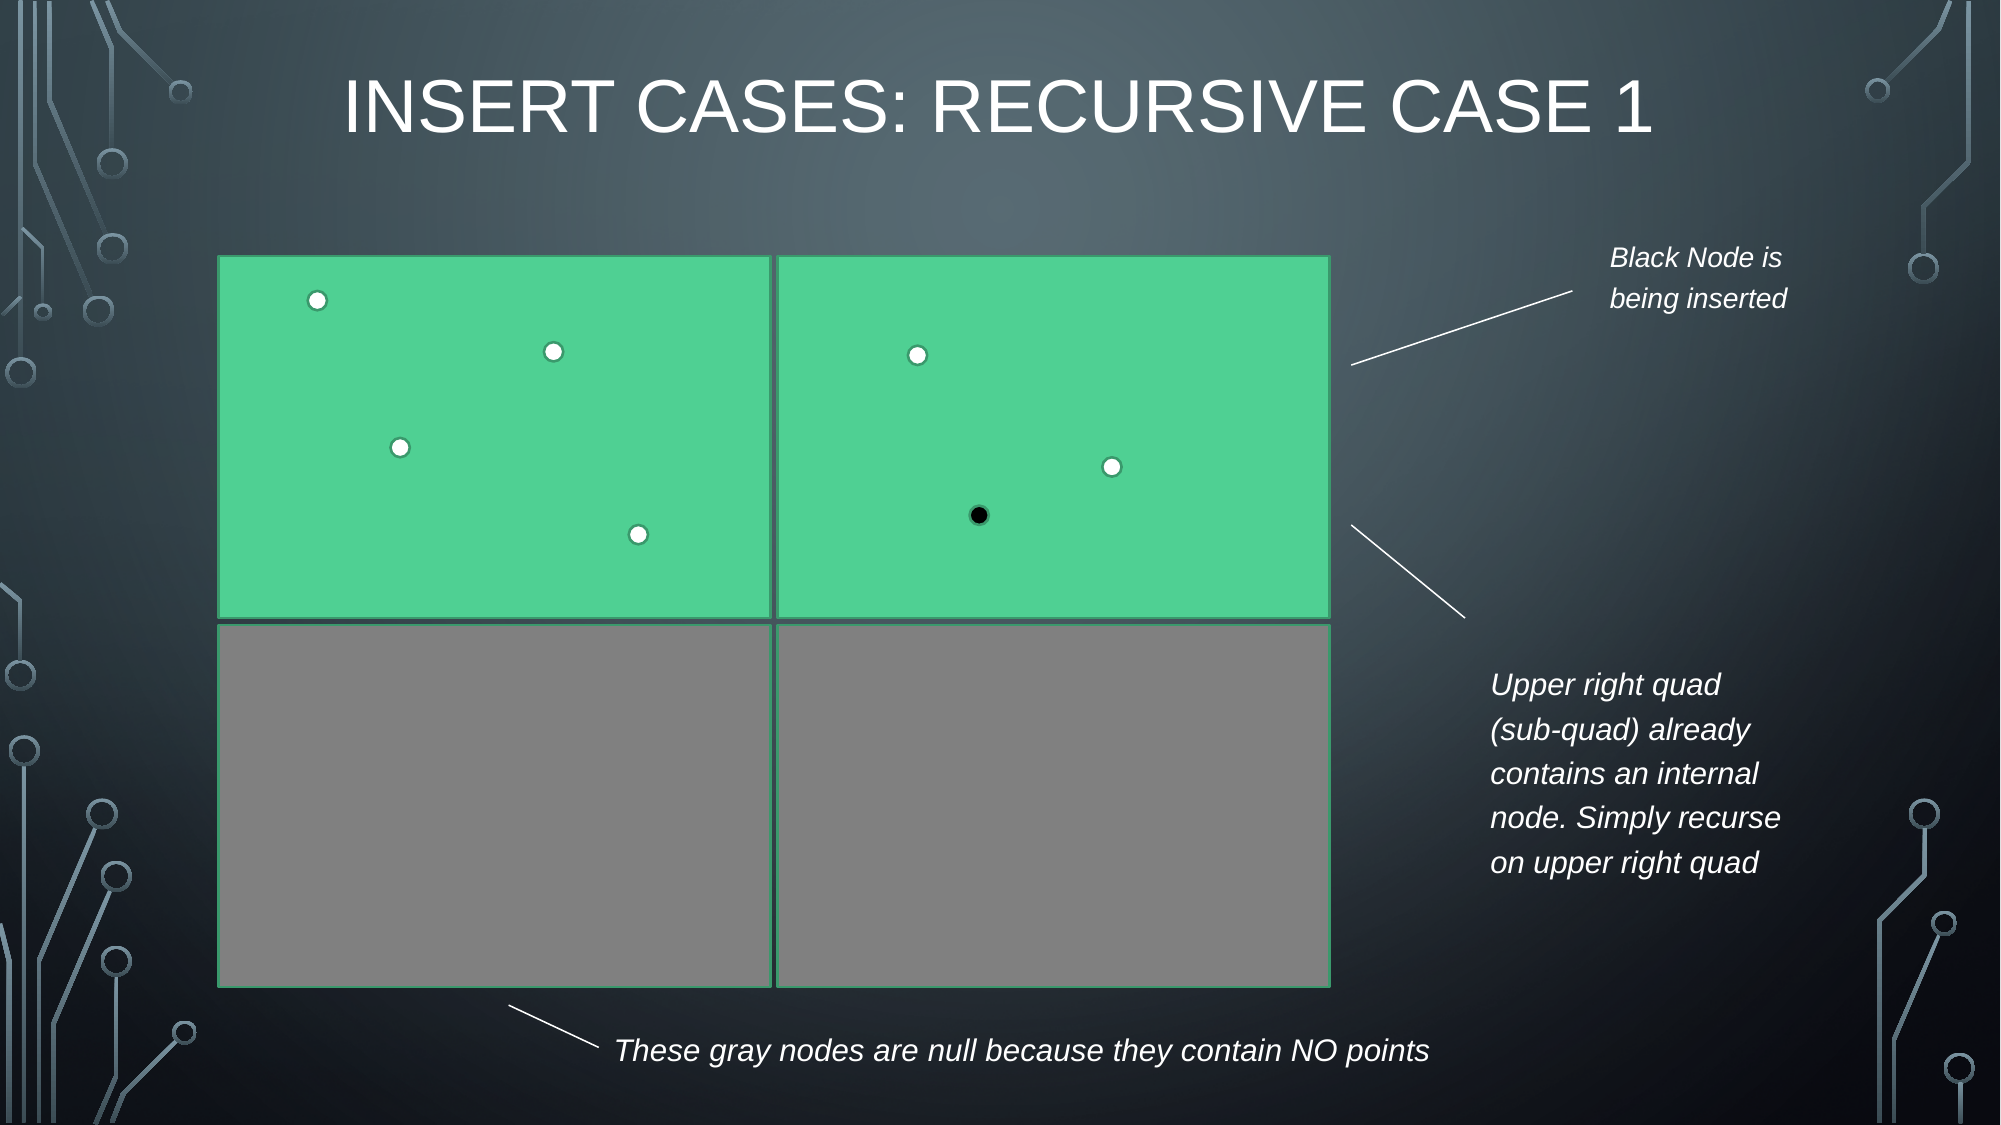

# Insert Cases: Recursive Case 1
Black Node is being inserted

Upper right quad (sub-quad) already contains an internal node. Simply recurse on upper right quad
These gray nodes are null because they contain NO points